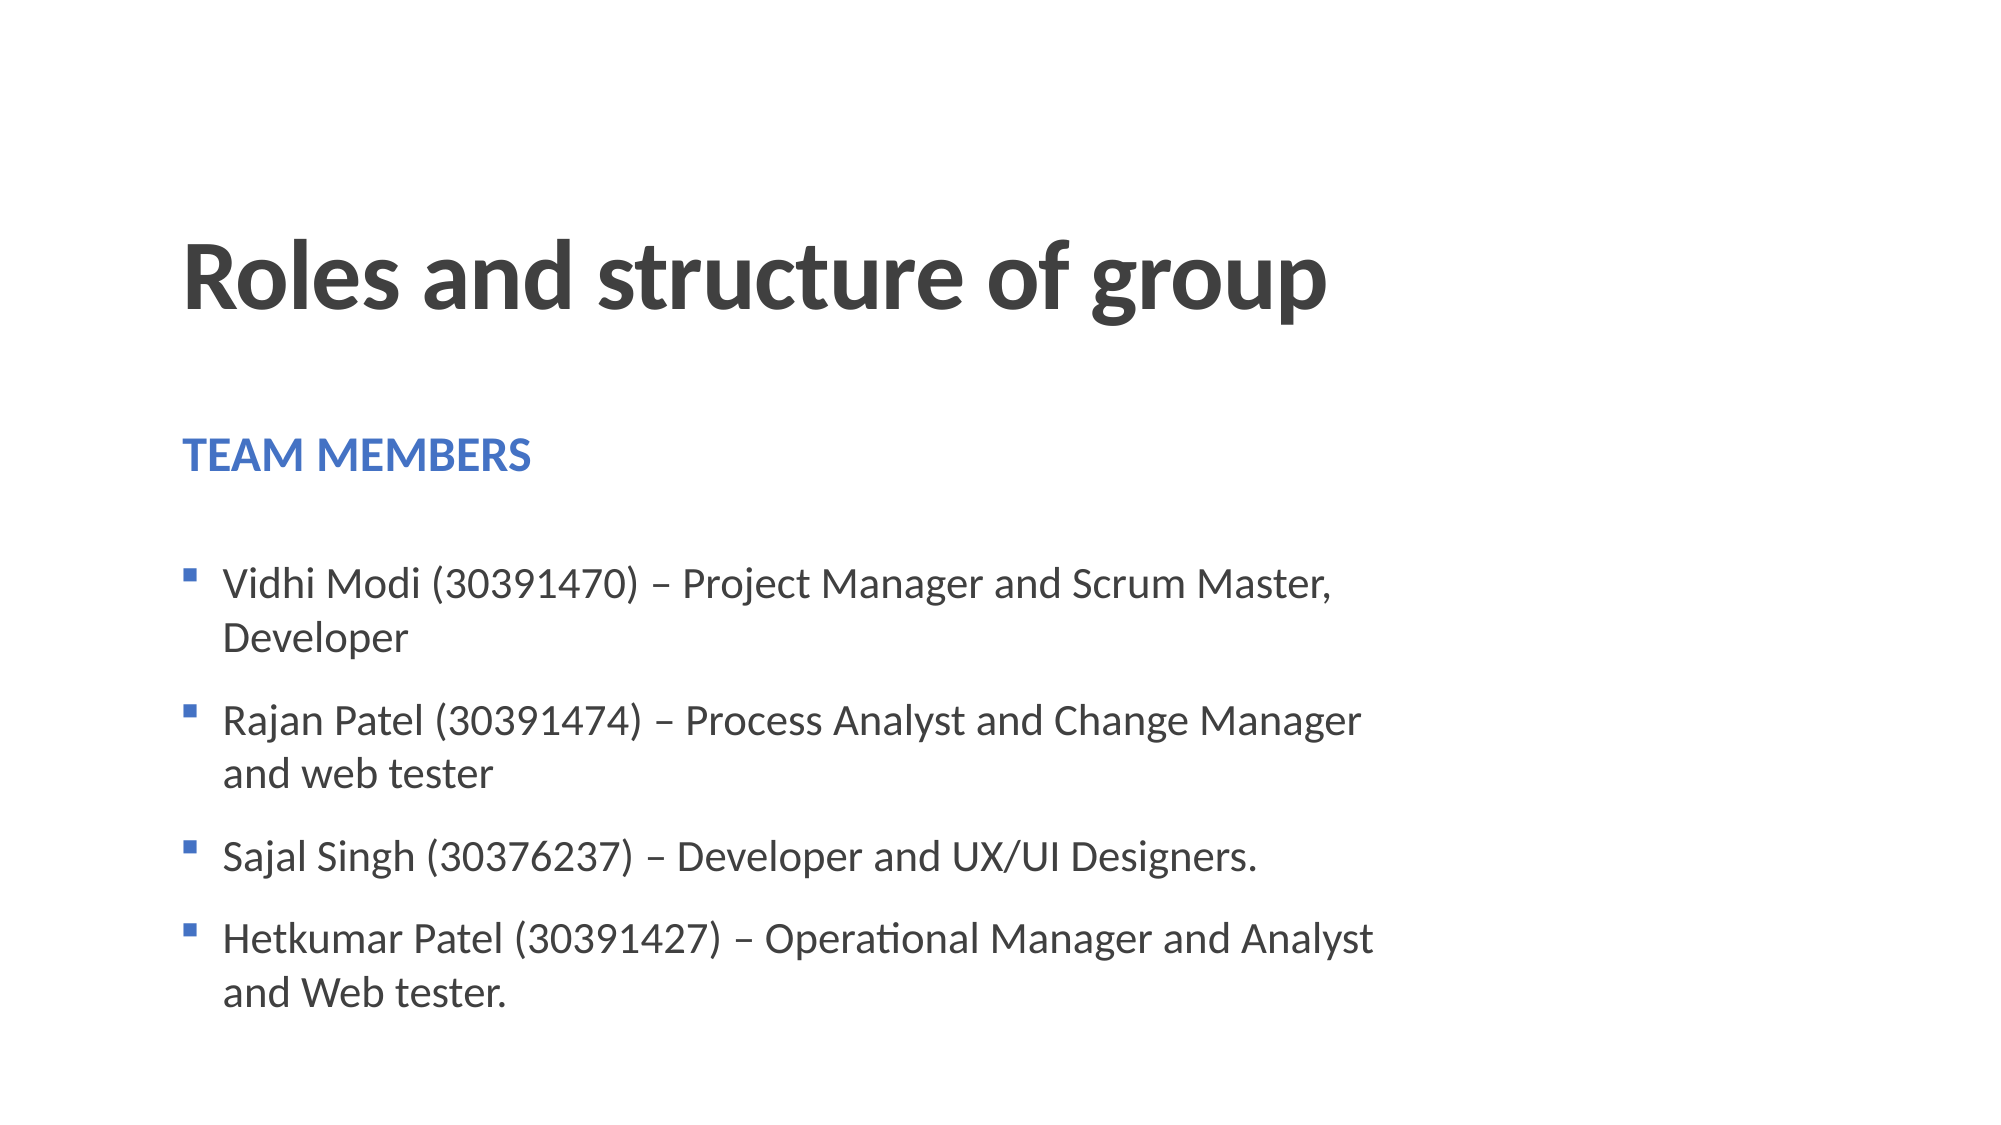

Roles and structure of group
Team members

Vidhi Modi (30391470) – Project Manager and Scrum Master, Developer
Rajan Patel (30391474) – Process Analyst and Change Manager and web tester
Sajal Singh (30376237) – Developer and UX/UI Designers.
Hetkumar Patel (30391427) – Operational Manager and Analyst and Web tester.